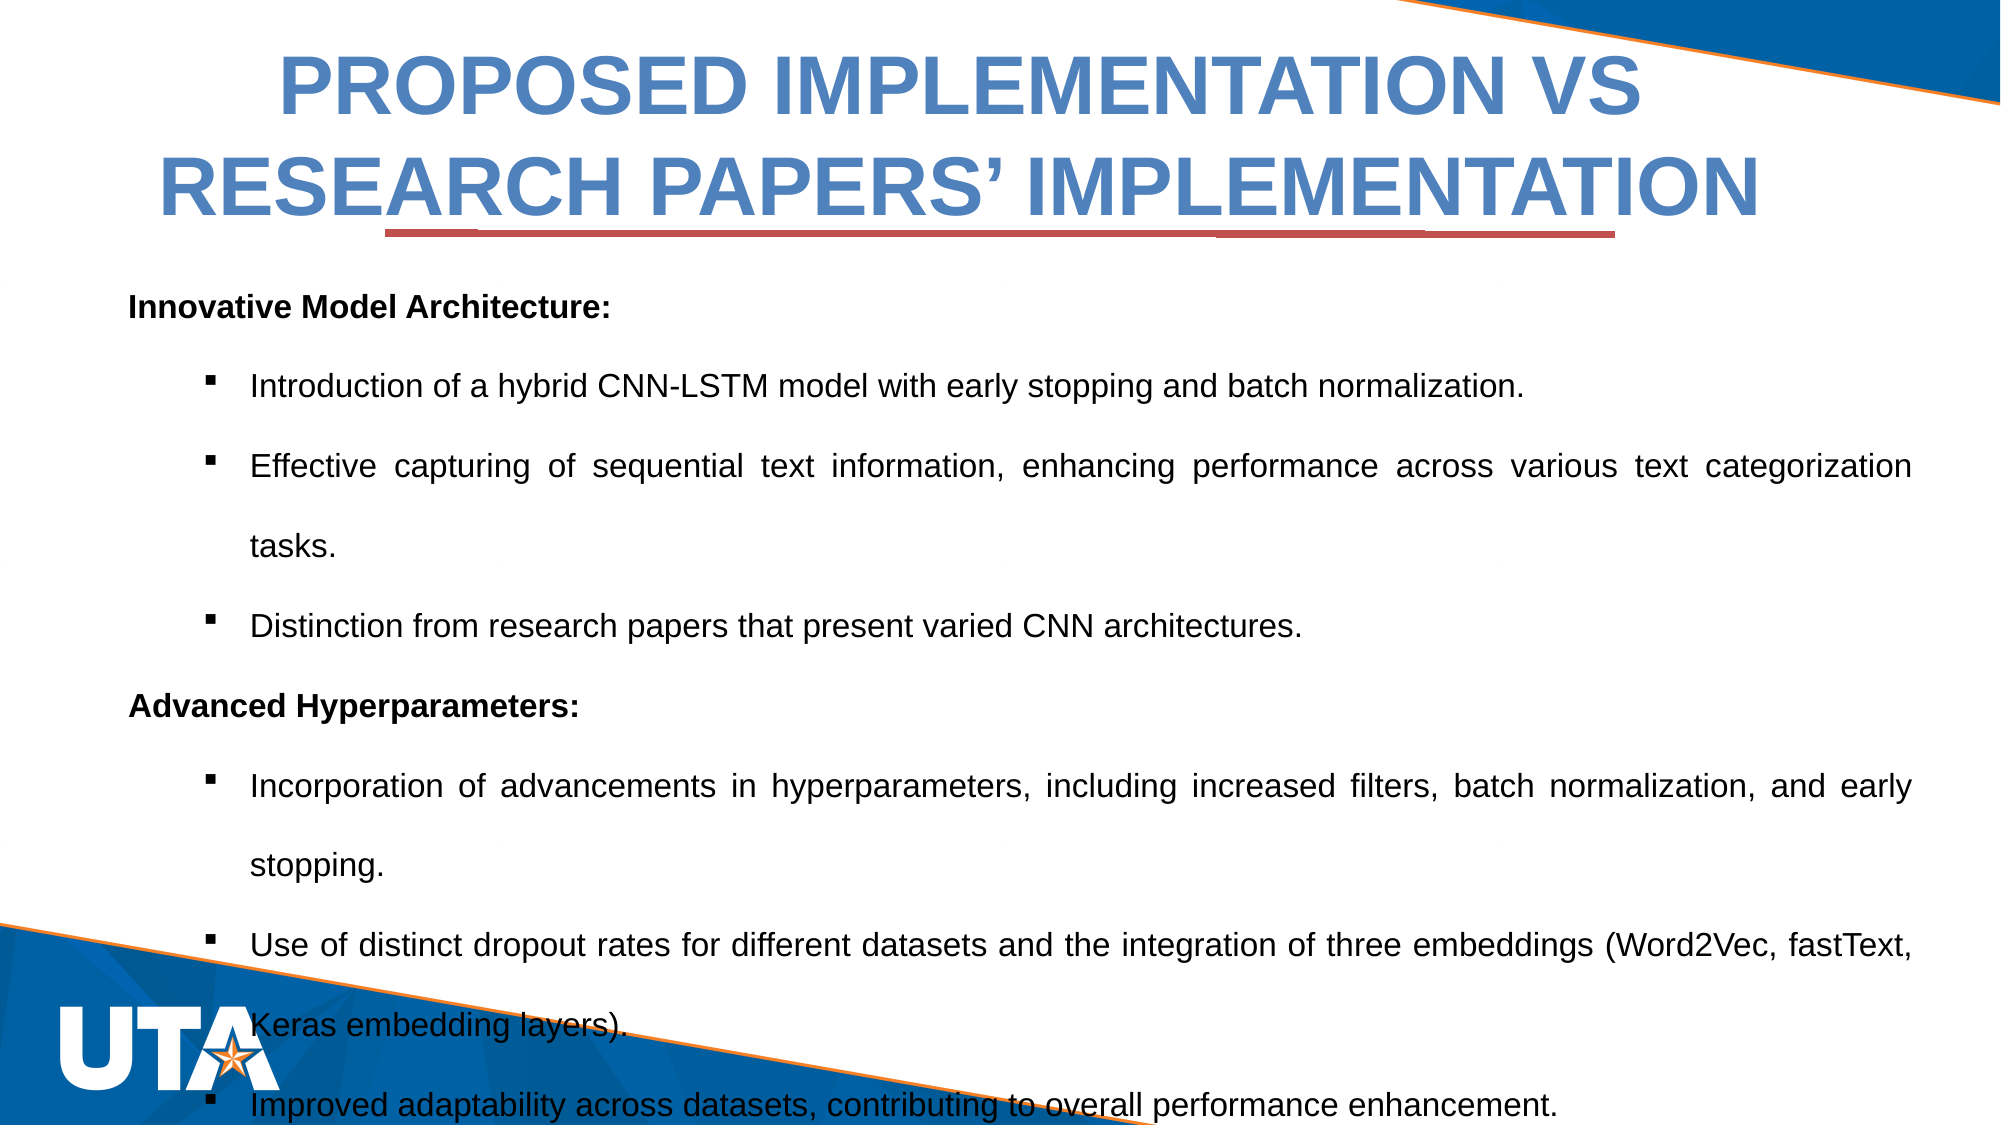

PROPOSED IMPLEMENTATION VS RESEARCH PAPERS’ IMPLEMENTATION

Innovative Model Architecture:
Introduction of a hybrid CNN-LSTM model with early stopping and batch normalization.
Effective capturing of sequential text information, enhancing performance across various text categorization tasks.
Distinction from research papers that present varied CNN architectures.
Advanced Hyperparameters:
Incorporation of advancements in hyperparameters, including increased filters, batch normalization, and early stopping.
Use of distinct dropout rates for different datasets and the integration of three embeddings (Word2Vec, fastText, Keras embedding layers).
Improved adaptability across datasets, contributing to overall performance enhancement.